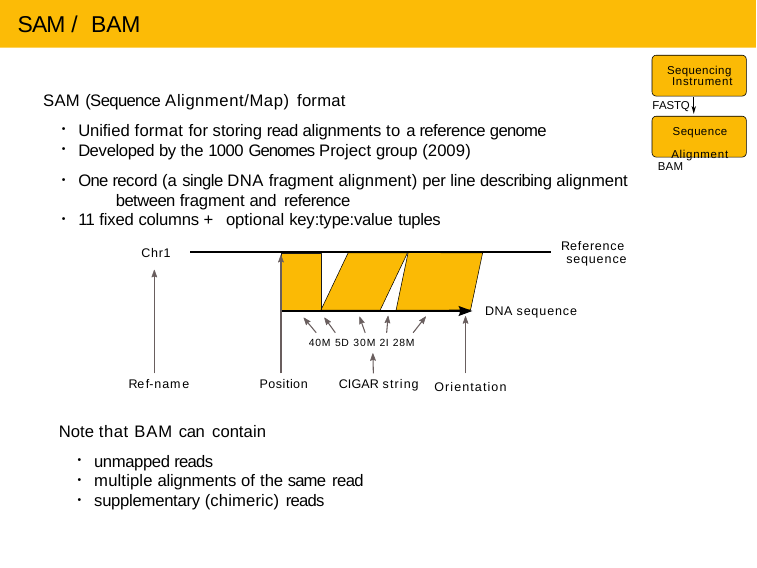

# SAM / BAM

Sequencing  Instrument
SAM (Sequence Alignment/Map) format
Unified format for storing read alignments to a reference genome
Developed by the 1000 Genomes Project group (2009)
One record (a single DNA fragment alignment) per line describing alignment  		between fragment and reference
11 fixed columns + optional key:type:value tuples

FASTQ

Sequence  Alignment
BAM
Reference  sequence
Chr1

DNA sequence

40M 5D 30M 2I 28M

Ref-name
Position
CIGAR string
Orientation
Note that BAM can contain
unmapped reads
multiple alignments of the same read
supplementary (chimeric) reads